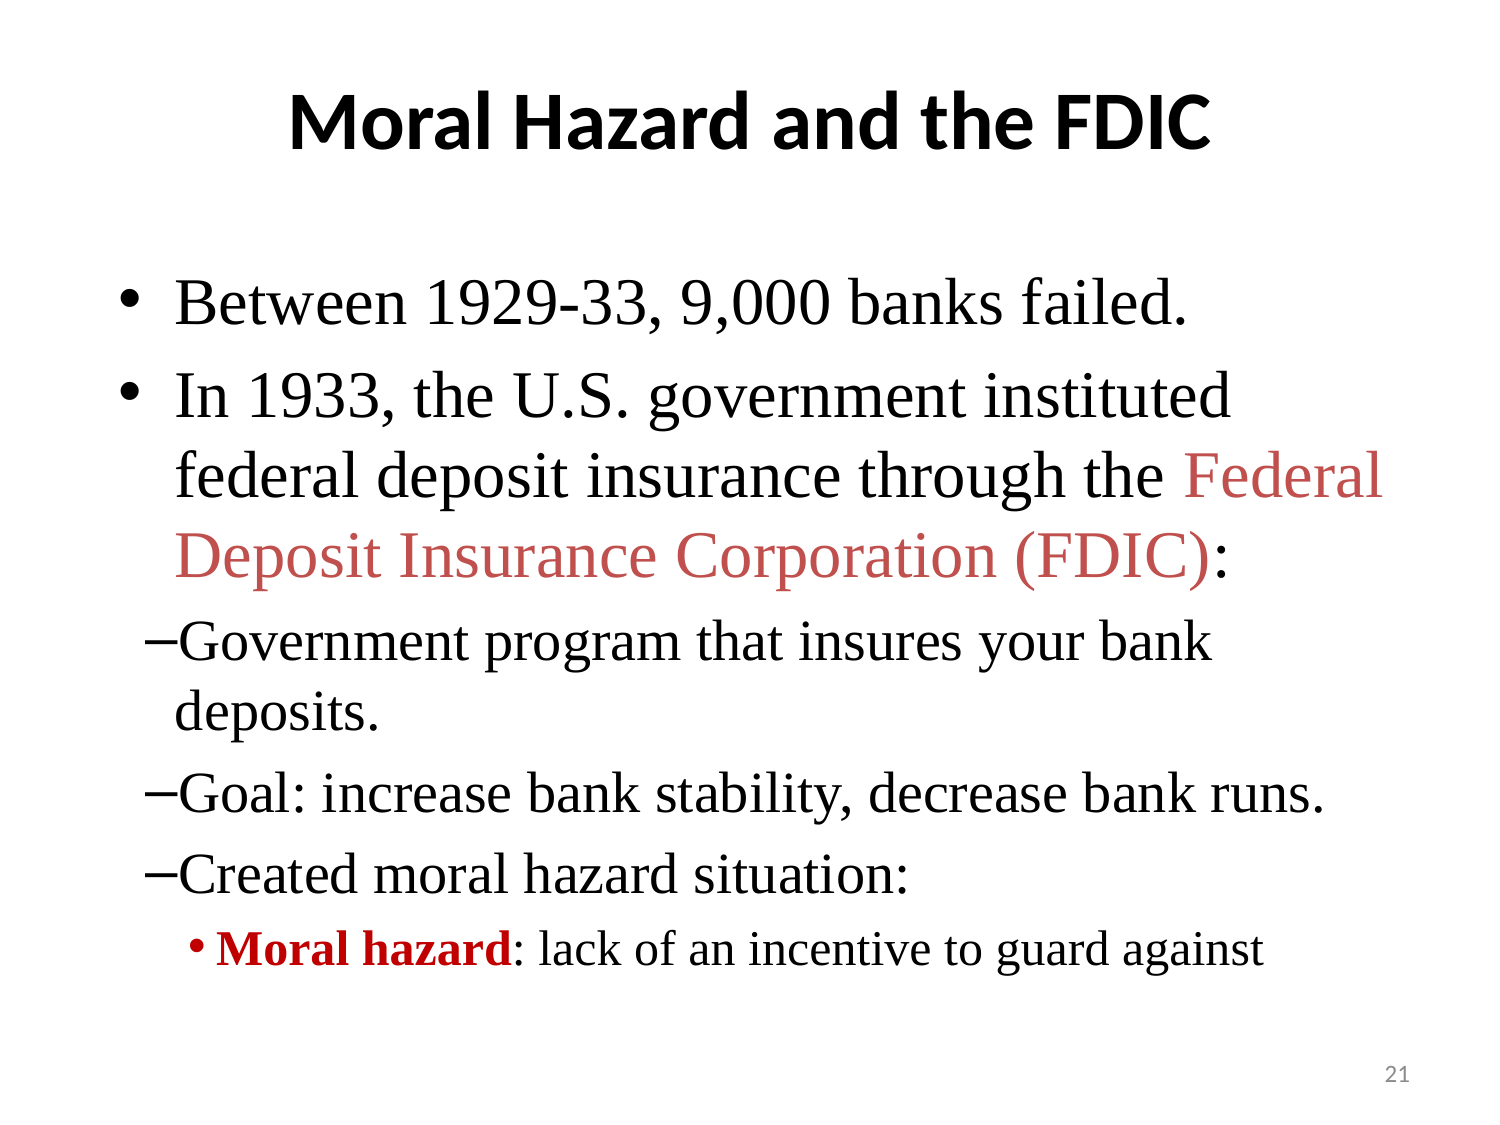

# Moral Hazard and the FDIC
Between 1929-33, 9,000 banks failed.
In 1933, the U.S. government instituted federal deposit insurance through the Federal Deposit Insurance Corporation (FDIC):
Government program that insures your bank deposits.
Goal: increase bank stability, decrease bank runs.
Created moral hazard situation:
Moral hazard: lack of an incentive to guard against
21